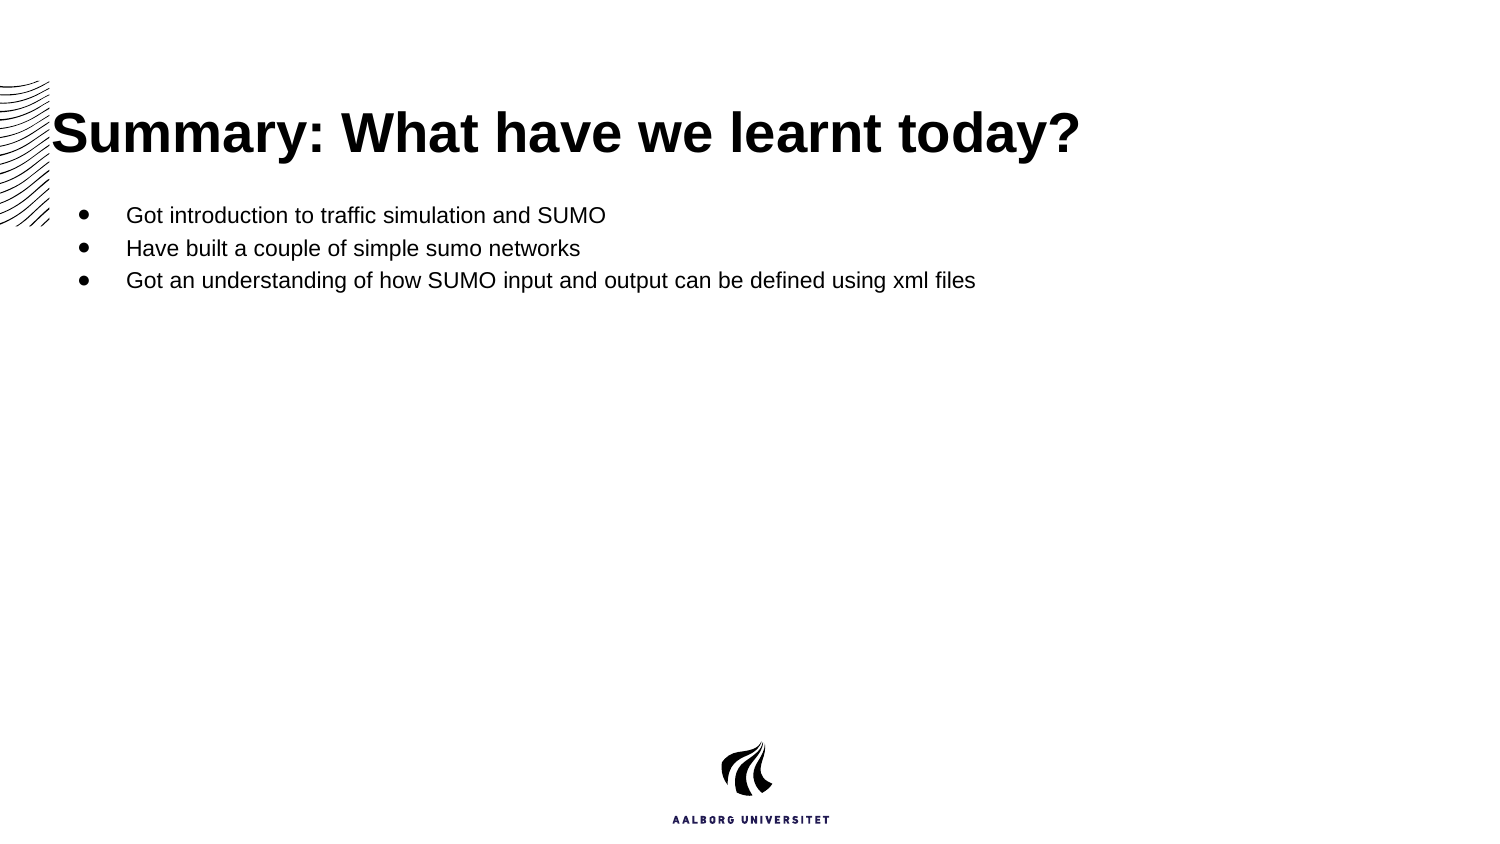

# Summary: What have we learnt today?
Got introduction to traffic simulation and SUMO
Have built a couple of simple sumo networks
Got an understanding of how SUMO input and output can be defined using xml files